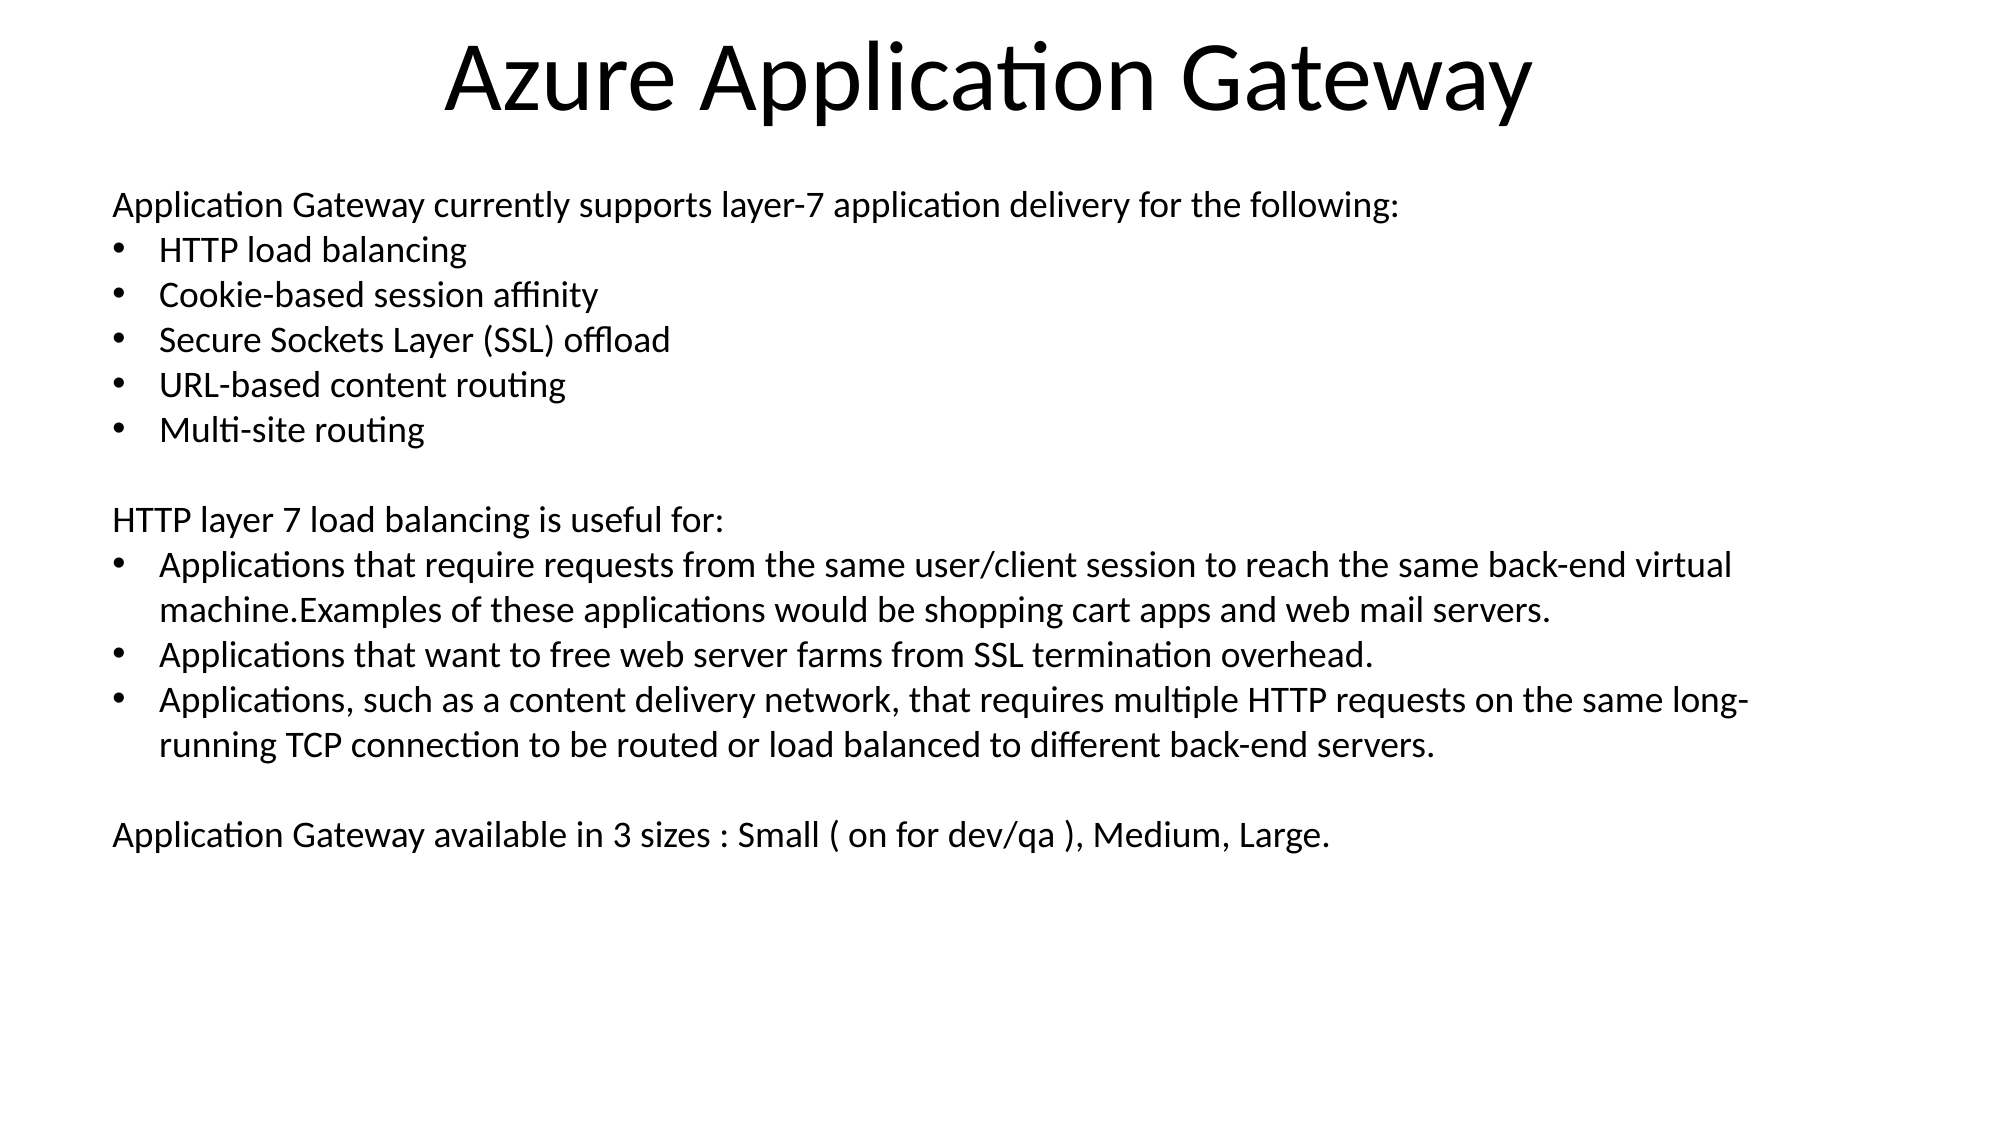

# Azure Application Gateway
Application Gateway currently supports layer-7 application delivery for the following:
HTTP load balancing
Cookie-based session affinity
Secure Sockets Layer (SSL) offload
URL-based content routing
Multi-site routing

HTTP layer 7 load balancing is useful for:
Applications that require requests from the same user/client session to reach the same back-end virtual machine.Examples of these applications would be shopping cart apps and web mail servers.
Applications that want to free web server farms from SSL termination overhead.
Applications, such as a content delivery network, that requires multiple HTTP requests on the same long-running TCP connection to be routed or load balanced to different back-end servers.

Application Gateway available in 3 sizes : Small ( on for dev/qa ), Medium, Large.